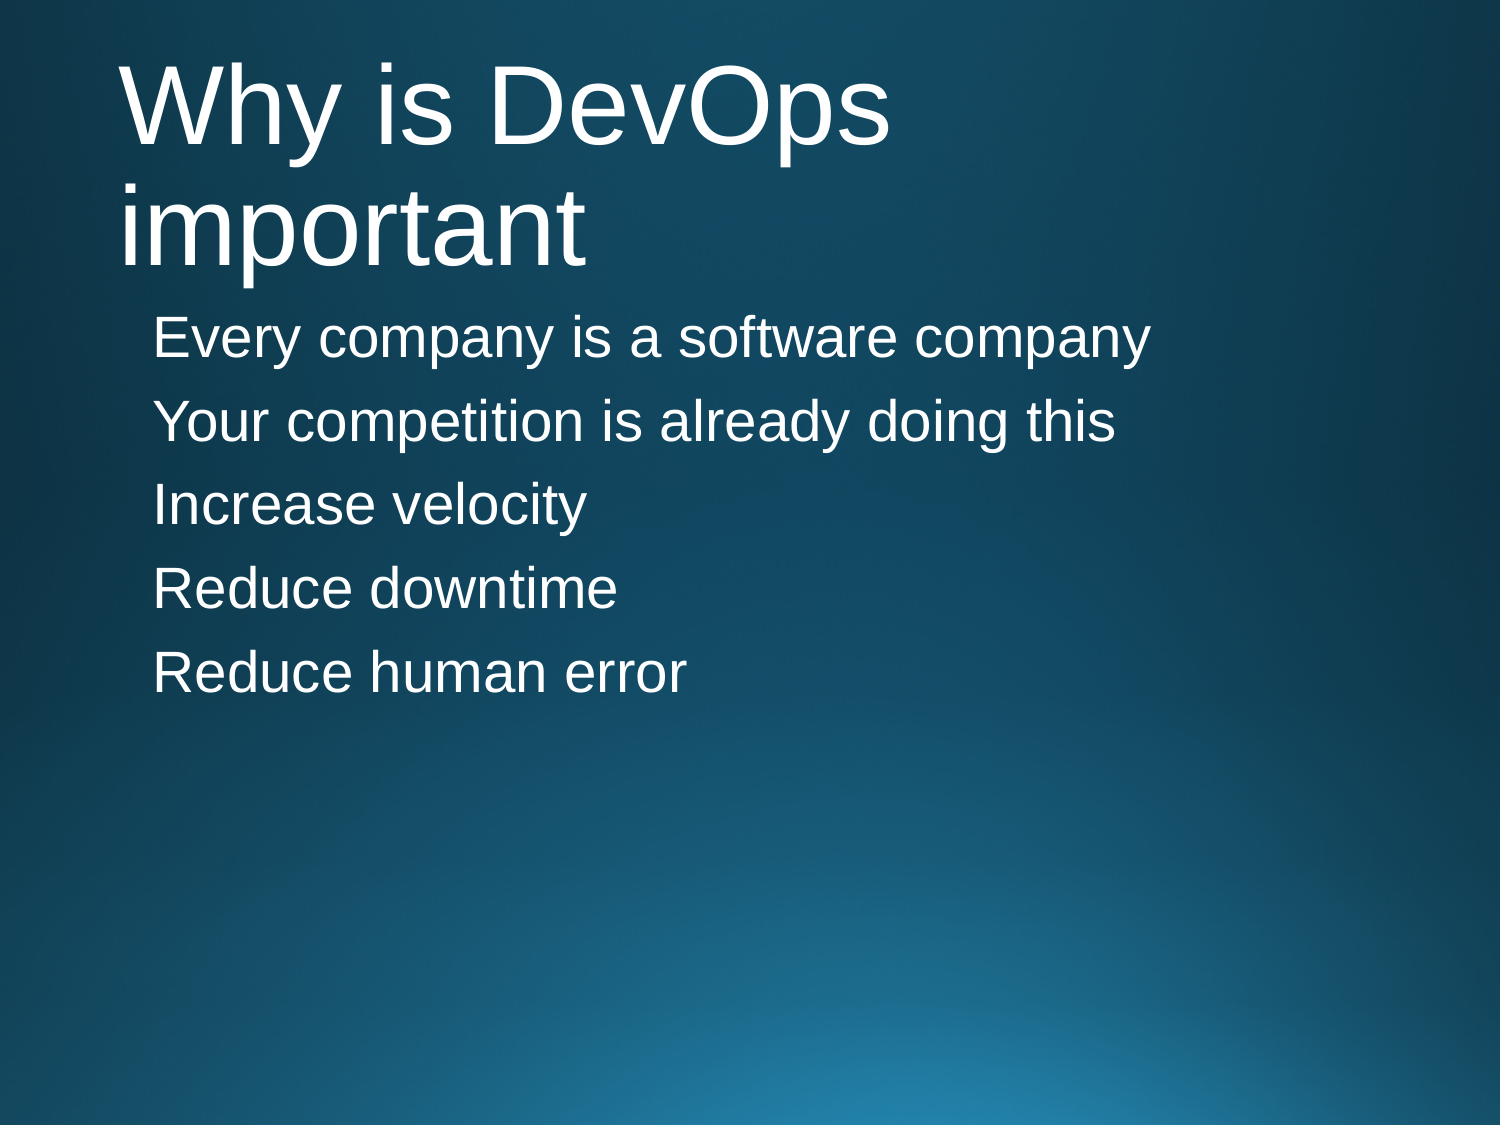

# Why is DevOps important
Every company is a software company
Your competition is already doing this
Increase velocity
Reduce downtime
Reduce human error